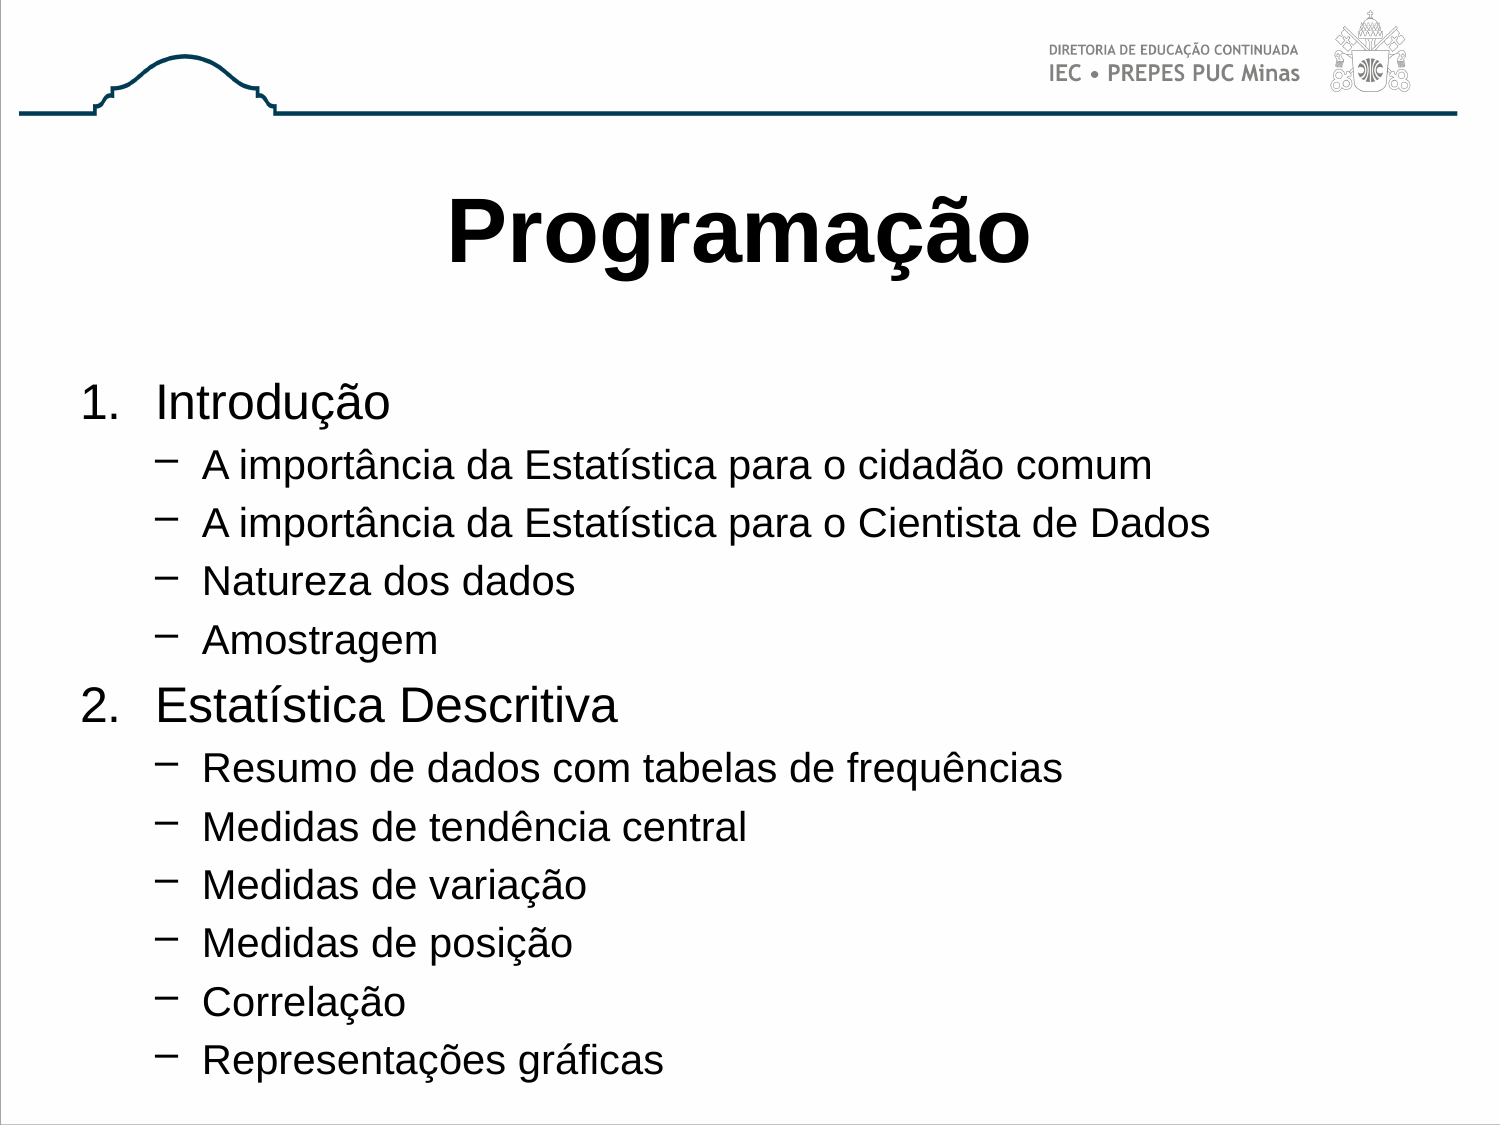

# Programação
Introdução
A importância da Estatística para o cidadão comum
A importância da Estatística para o Cientista de Dados
Natureza dos dados
Amostragem
Estatística Descritiva
Resumo de dados com tabelas de frequências
Medidas de tendência central
Medidas de variação
Medidas de posição
Correlação
Representações gráficas